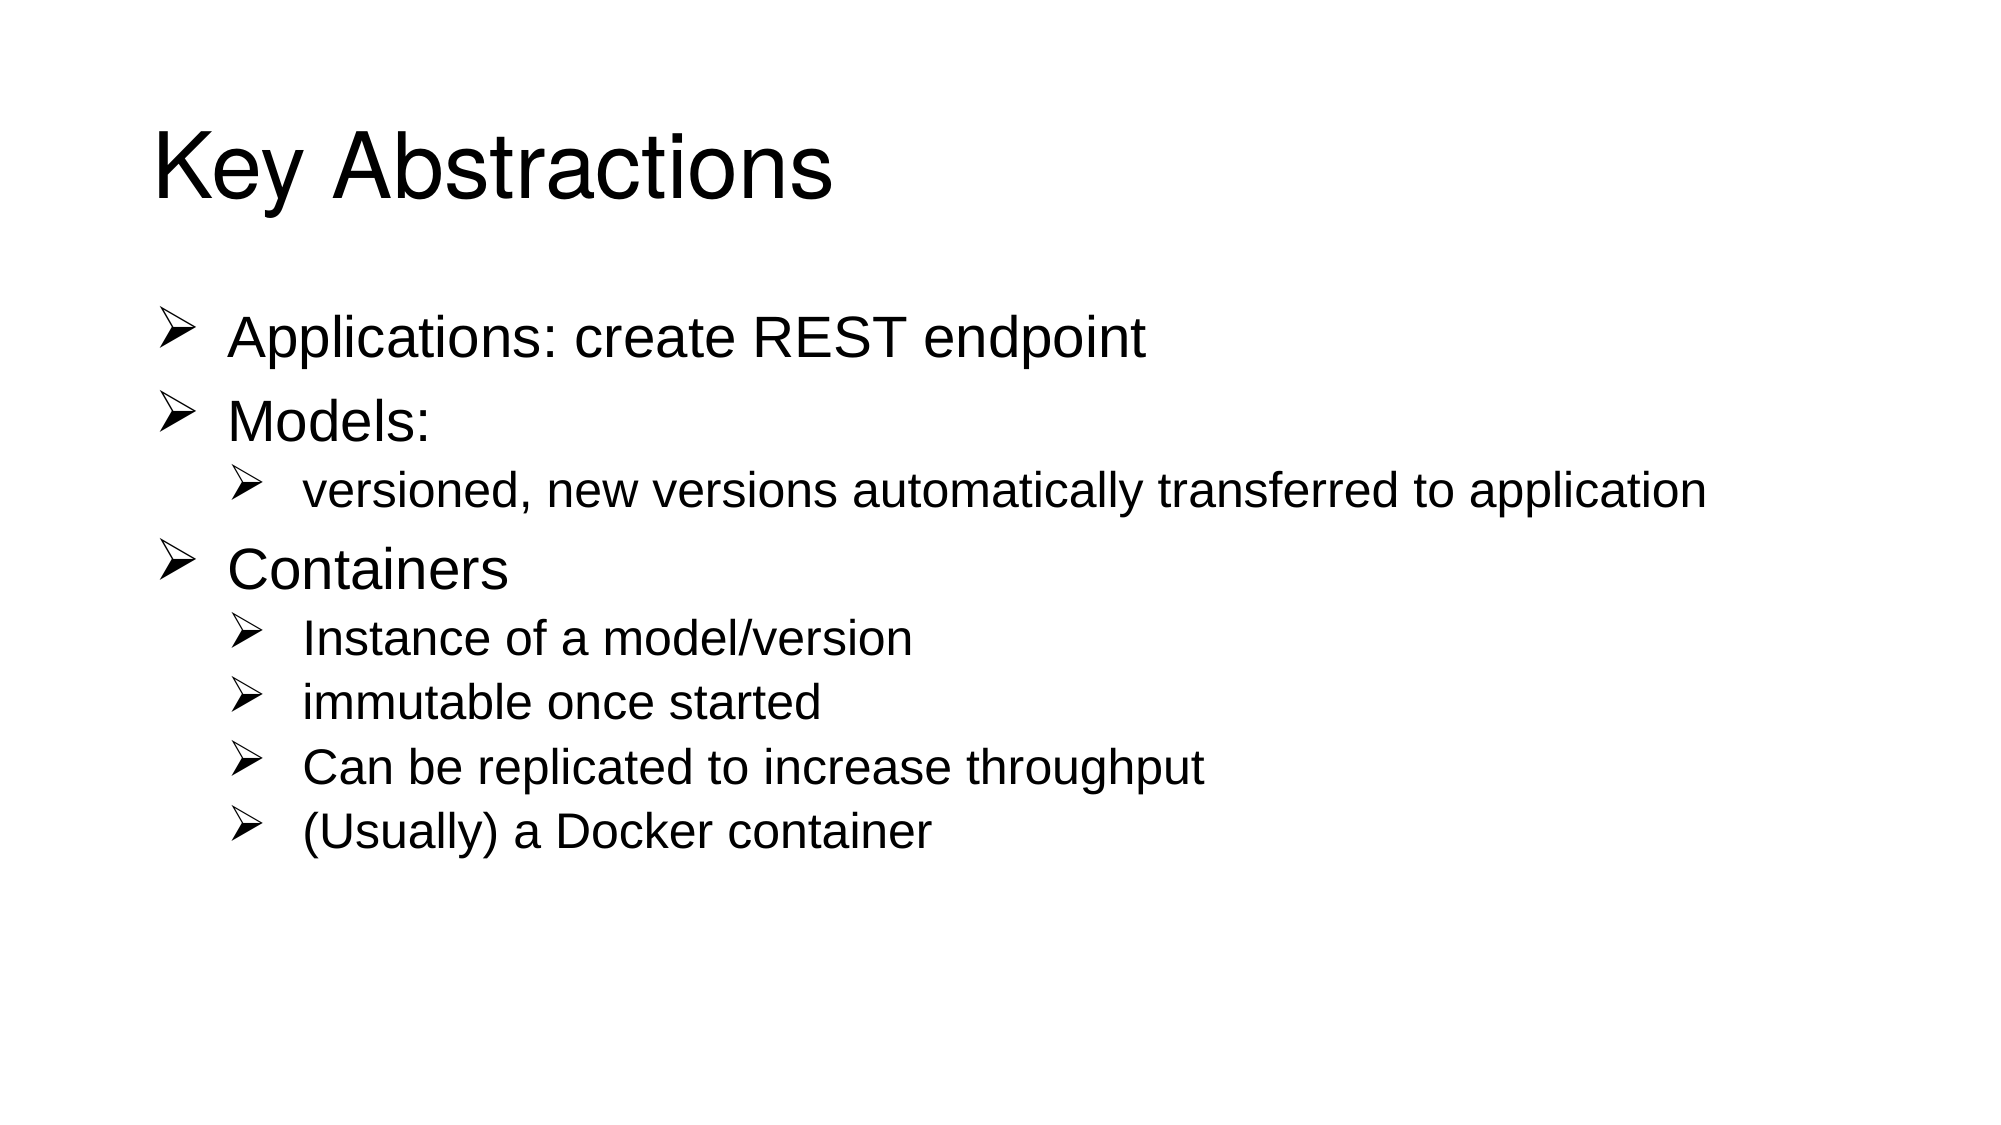

# Key Abstractions
Applications: create REST endpoint
Models:
versioned, new versions automatically transferred to application
Containers
Instance of a model/version
immutable once started
Can be replicated to increase throughput
(Usually) a Docker container